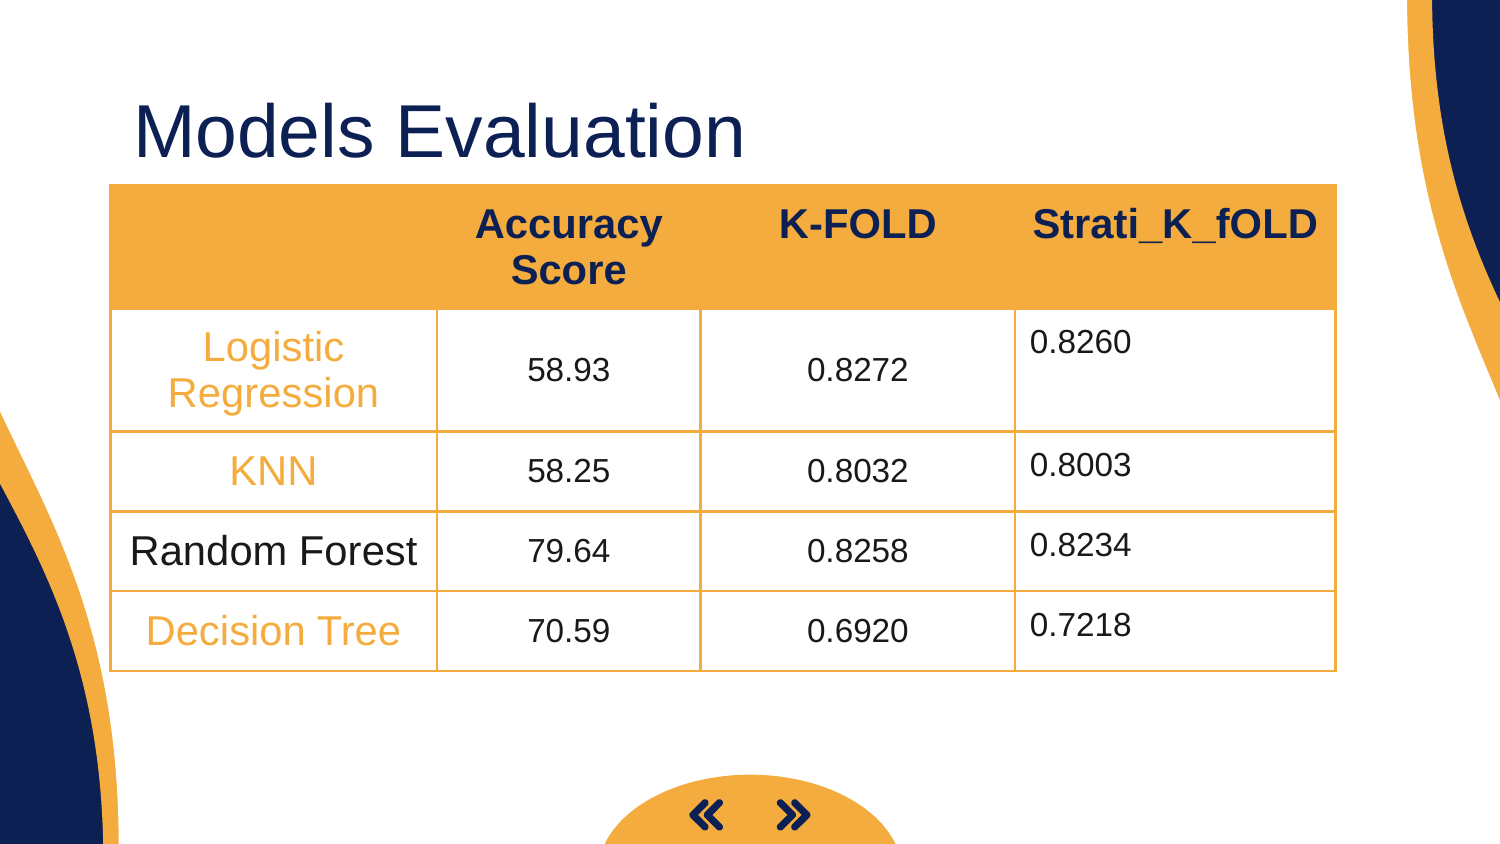

# Models Evaluation
|  | Accuracy Score | K-FOLD | Strati\_K\_fOLD |
| --- | --- | --- | --- |
| Logistic Regression | 58.93 | 0.8272 | 0.8260 |
| KNN | 58.25 | 0.8032 | 0.8003 |
| Random Forest | 79.64 | 0.8258 | 0.8234 |
| Decision Tree | 70.59 | 0.6920 | 0.7218 |